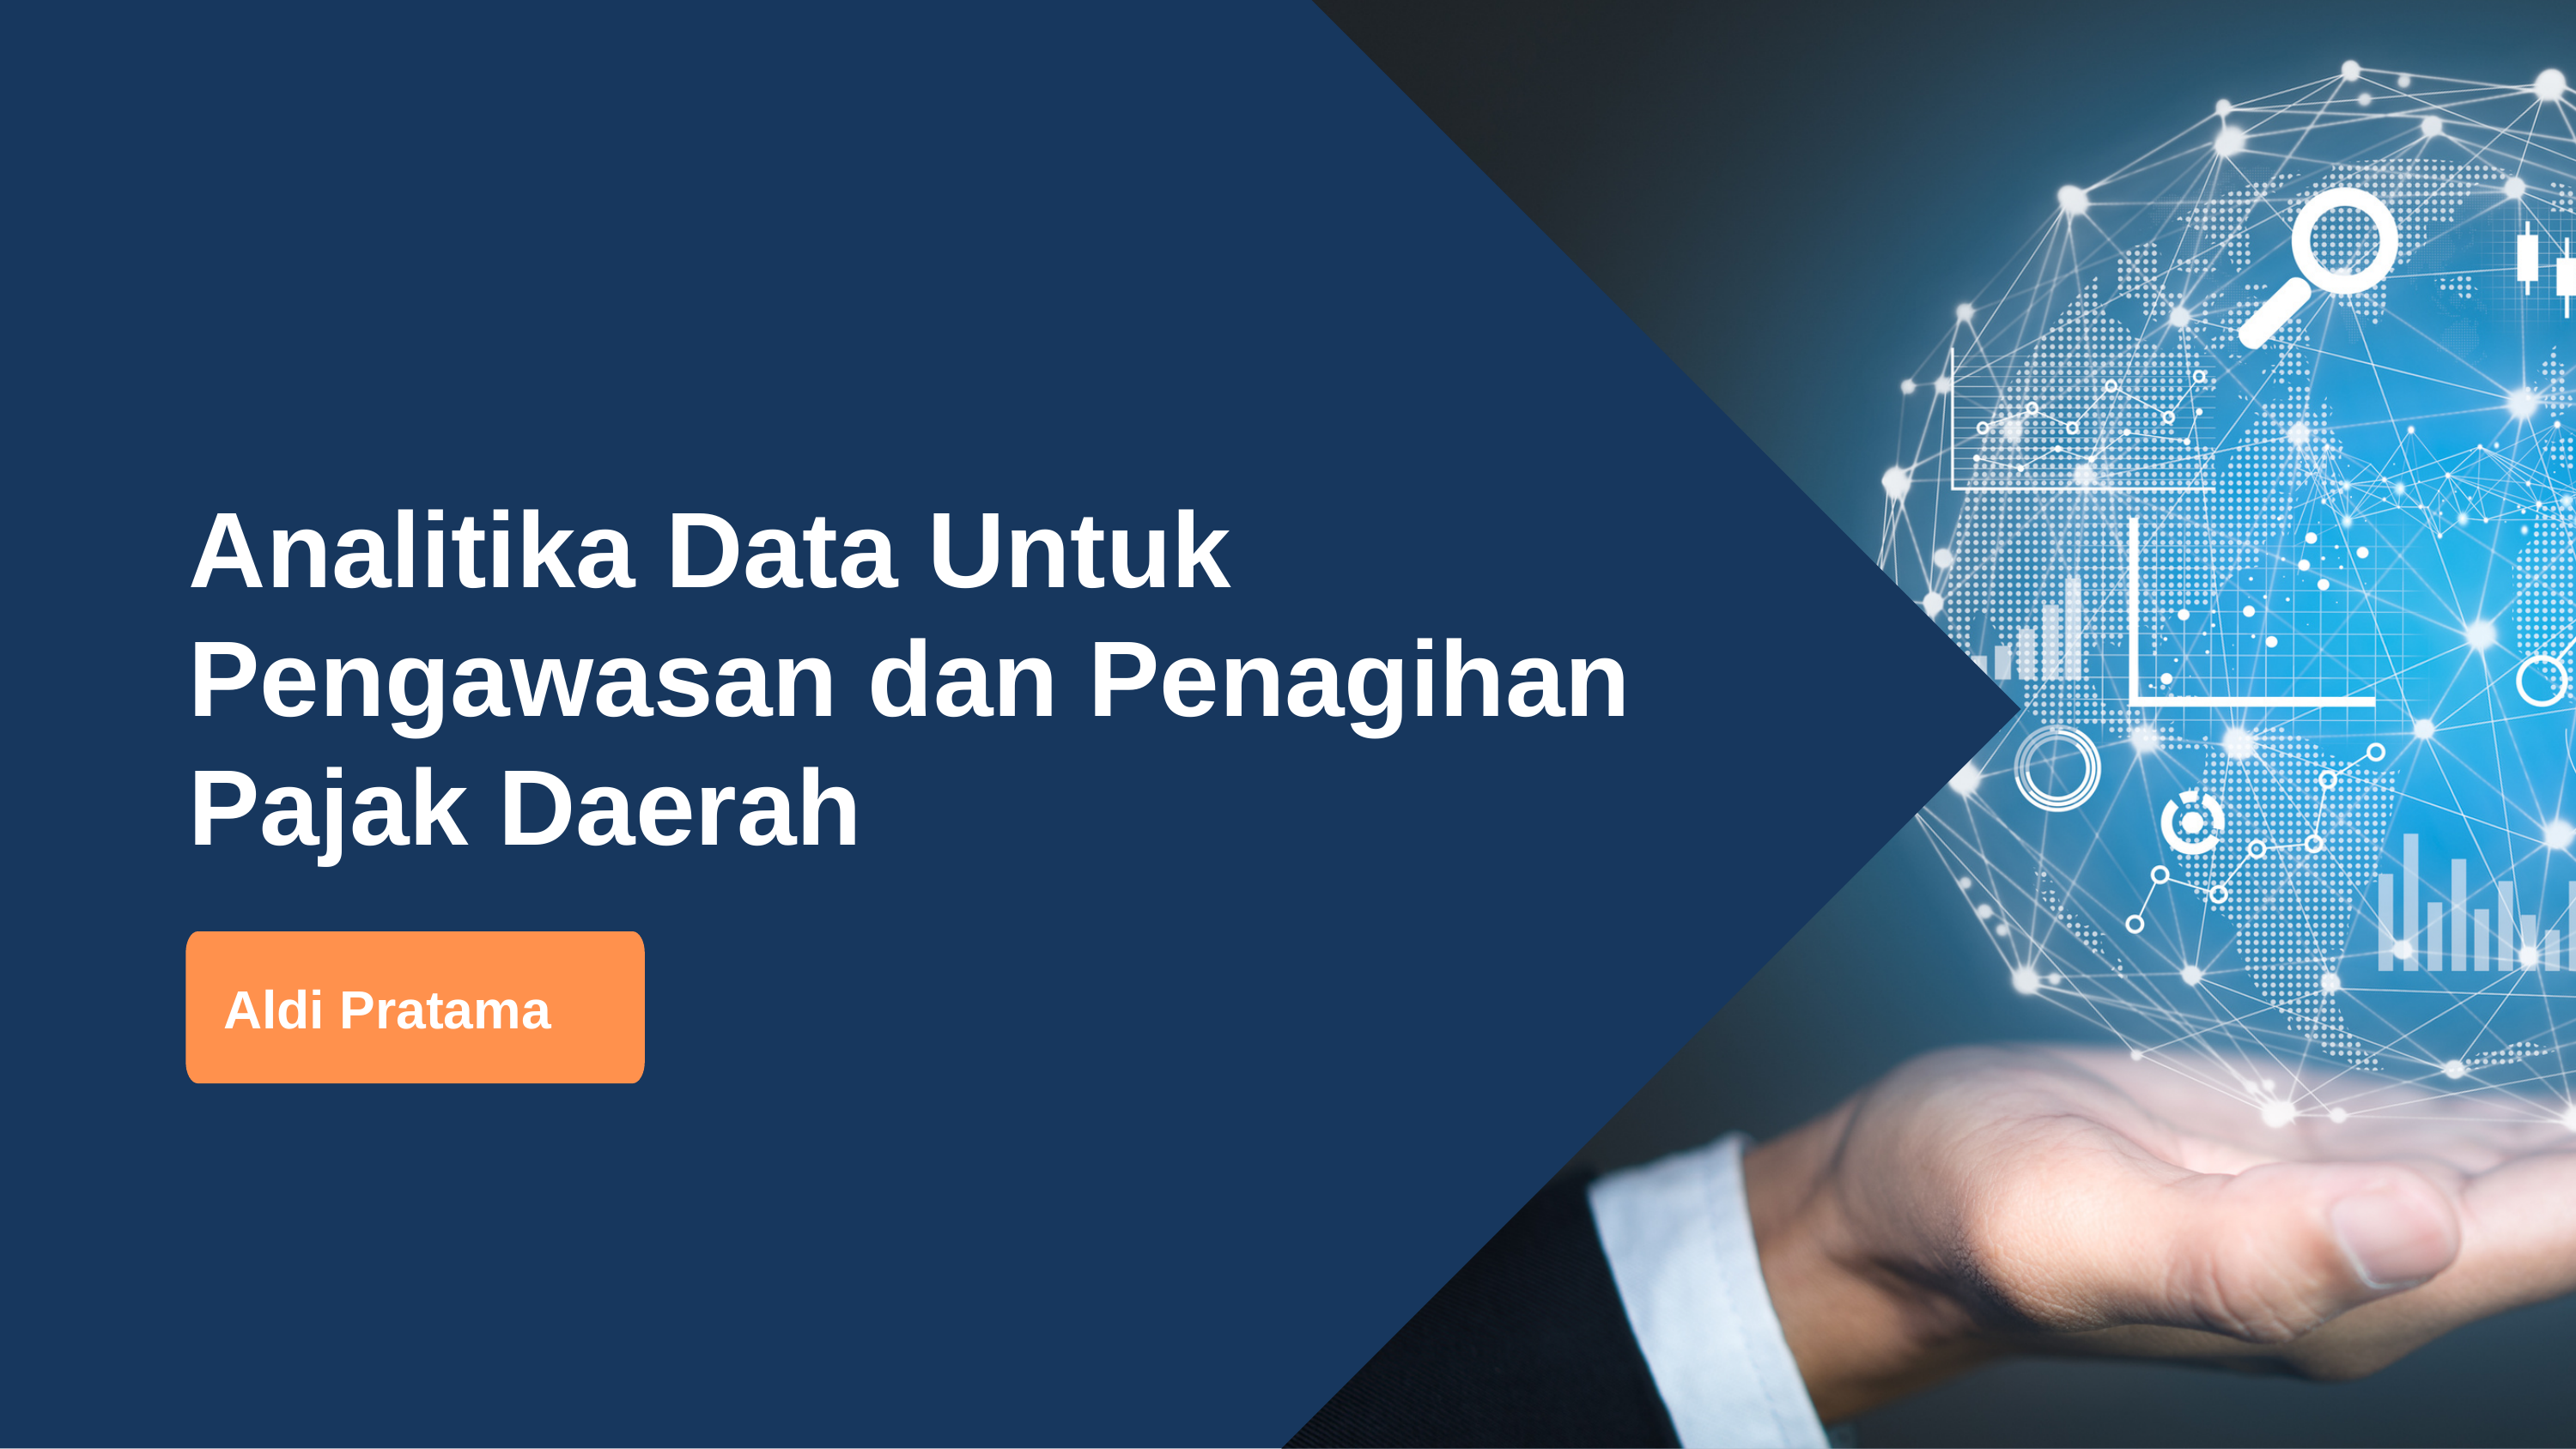

Analitika Data Untuk Pengawasan dan Penagihan Pajak Daerah

Aldi Pratama